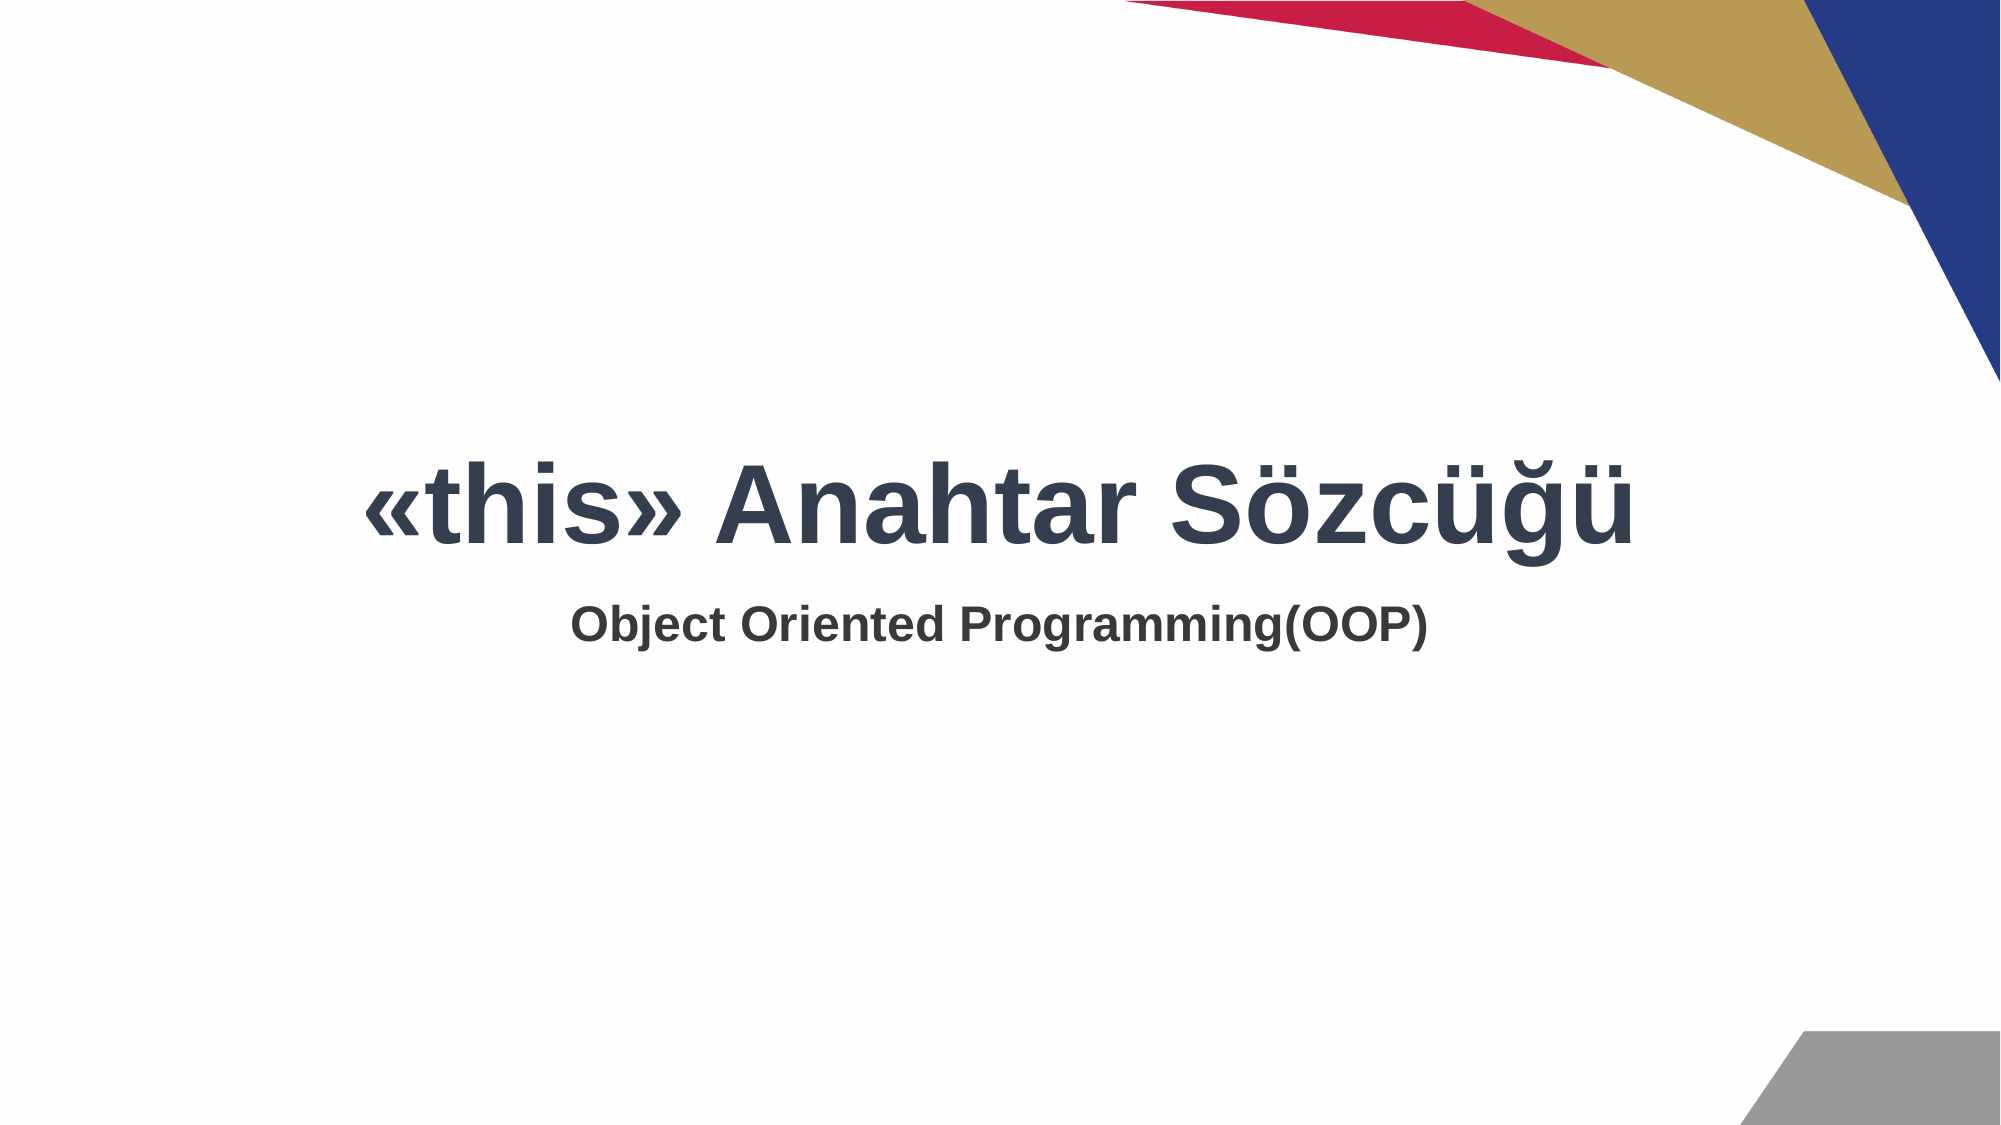

# «this» Anahtar Sözcüğü
Object Oriented Programming(OOP)